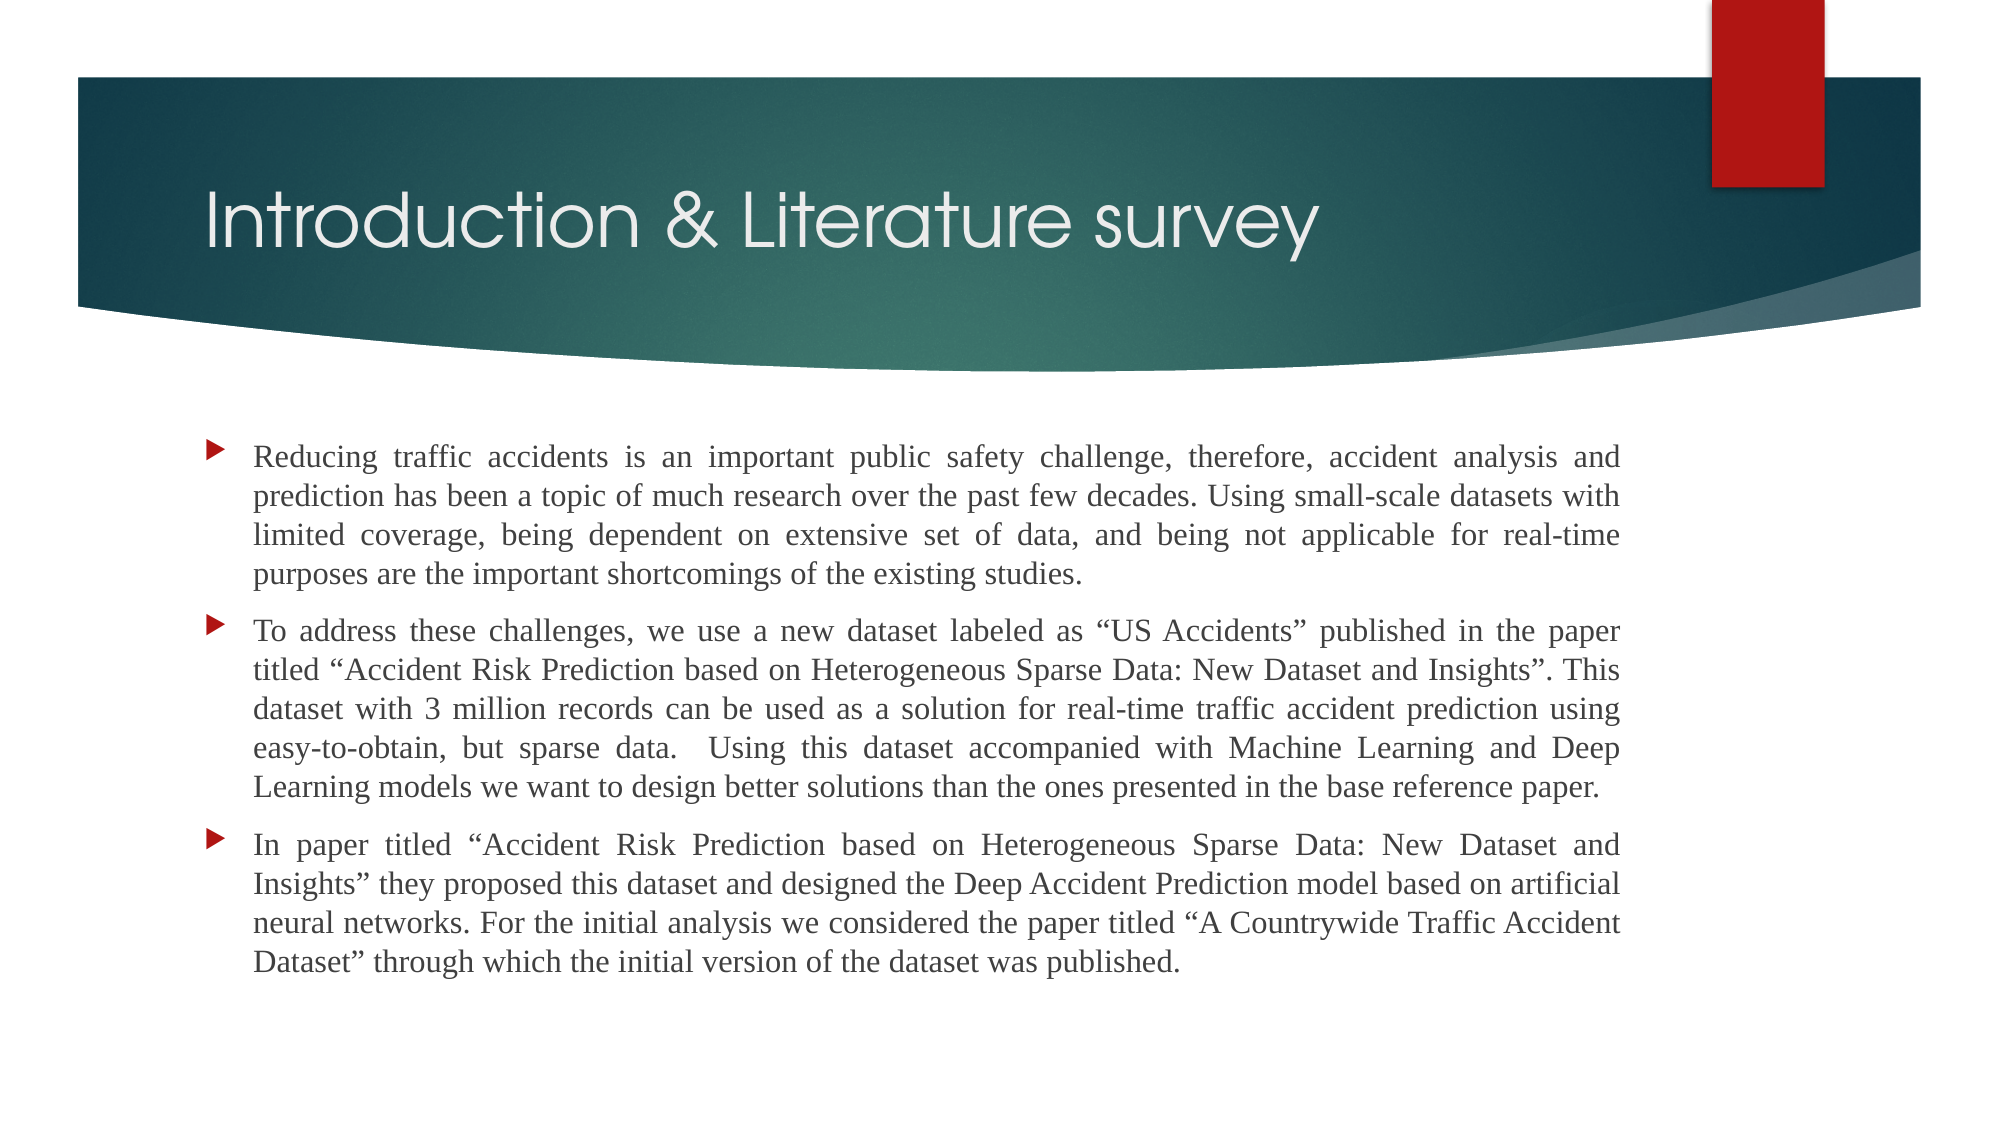

Introduction & Literature survey
Reducing traffic accidents is an important public safety challenge, therefore, accident analysis and prediction has been a topic of much research over the past few decades. Using small-scale datasets with limited coverage, being dependent on extensive set of data, and being not applicable for real-time purposes are the important shortcomings of the existing studies.
To address these challenges, we use a new dataset labeled as “US Accidents” published in the paper titled “Accident Risk Prediction based on Heterogeneous Sparse Data: New Dataset and Insights”. This dataset with 3 million records can be used as a solution for real-time traffic accident prediction using easy-to-obtain, but sparse data.  Using this dataset accompanied with Machine Learning and Deep Learning models we want to design better solutions than the ones presented in the base reference paper.
In paper titled “Accident Risk Prediction based on Heterogeneous Sparse Data: New Dataset and Insights” they proposed this dataset and designed the Deep Accident Prediction model based on artificial neural networks. For the initial analysis we considered the paper titled “A Countrywide Traffic Accident Dataset” through which the initial version of the dataset was published.